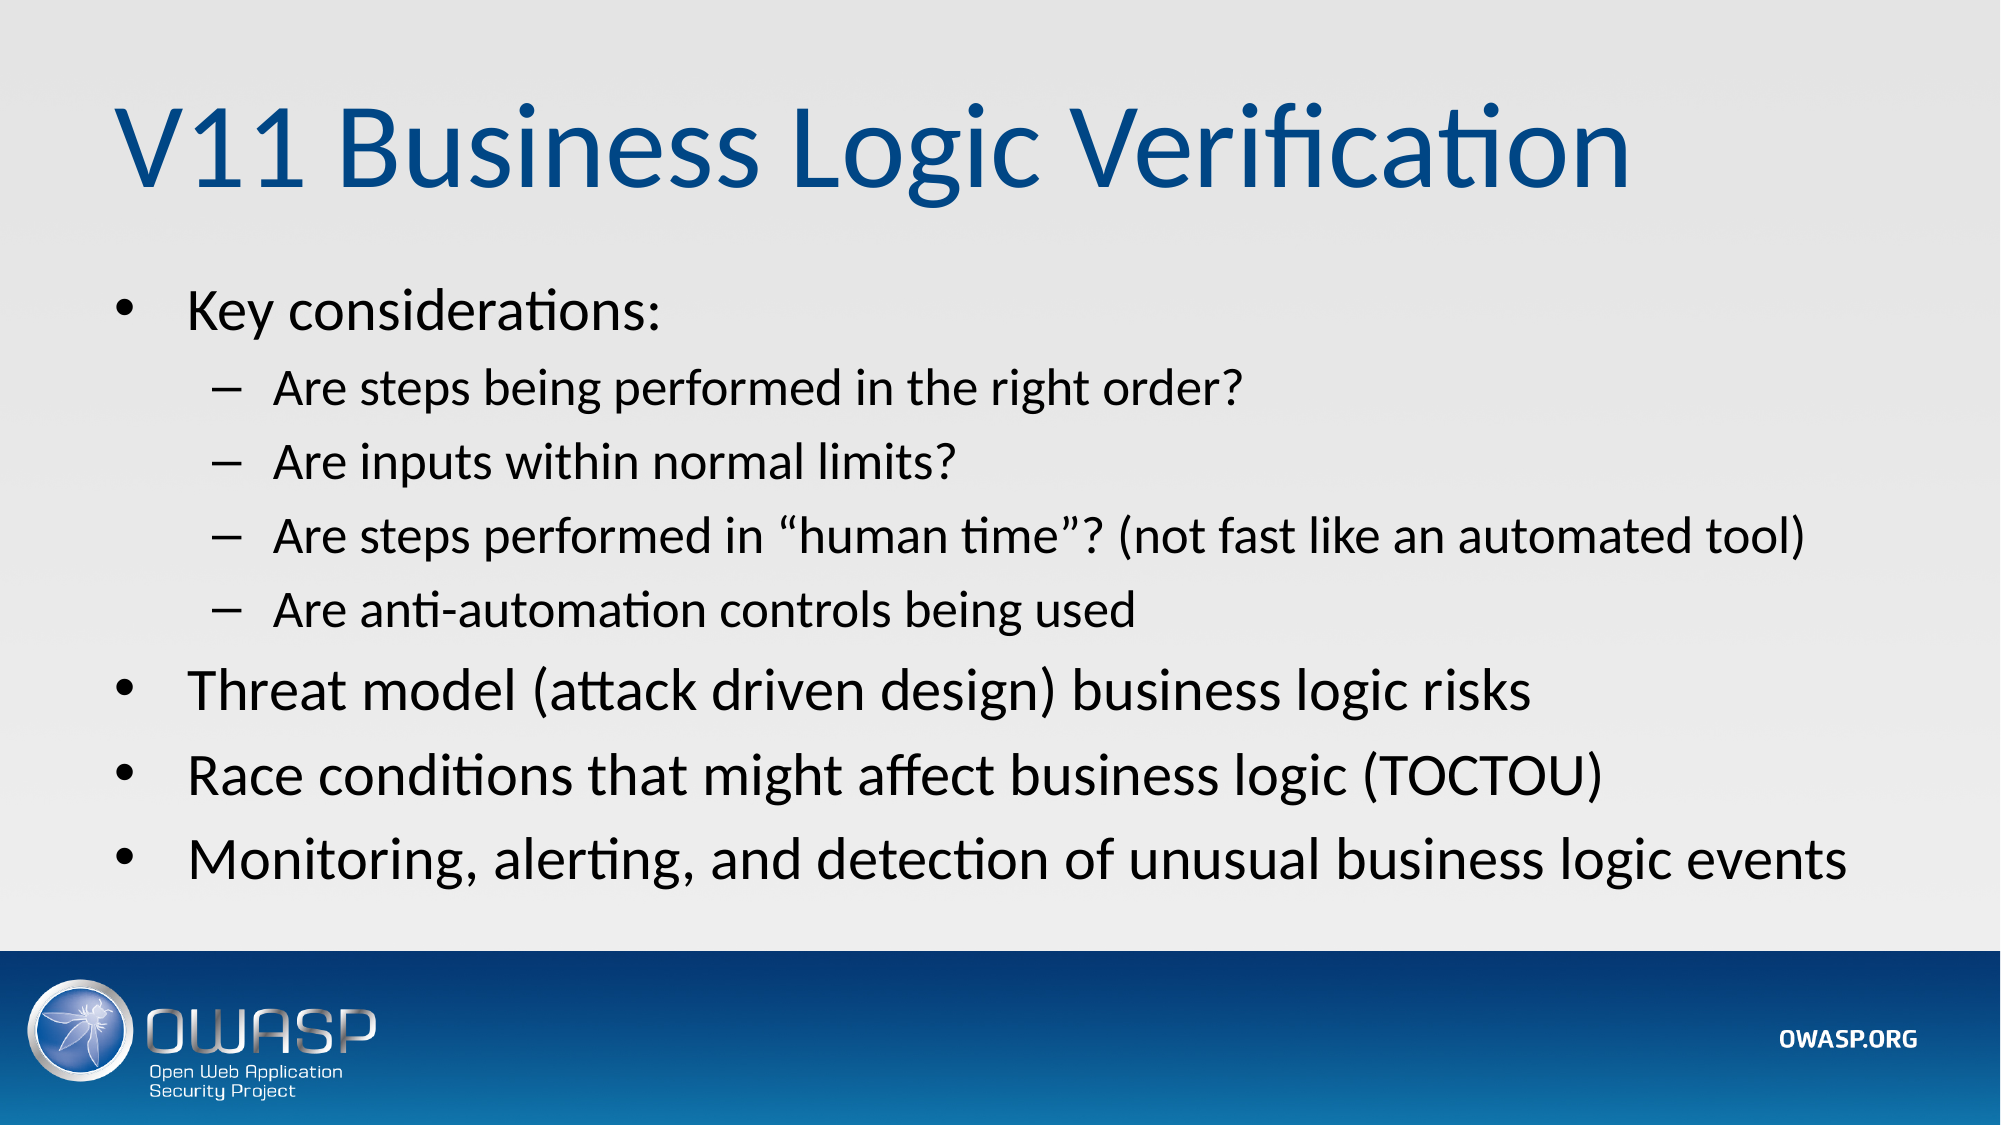

# V11 Business Logic Verification
Key considerations:
Are steps being performed in the right order?
Are inputs within normal limits?
Are steps performed in “human time”? (not fast like an automated tool)
Are anti-automation controls being used
Threat model (attack driven design) business logic risks
Race conditions that might affect business logic (TOCTOU)
Monitoring, alerting, and detection of unusual business logic events